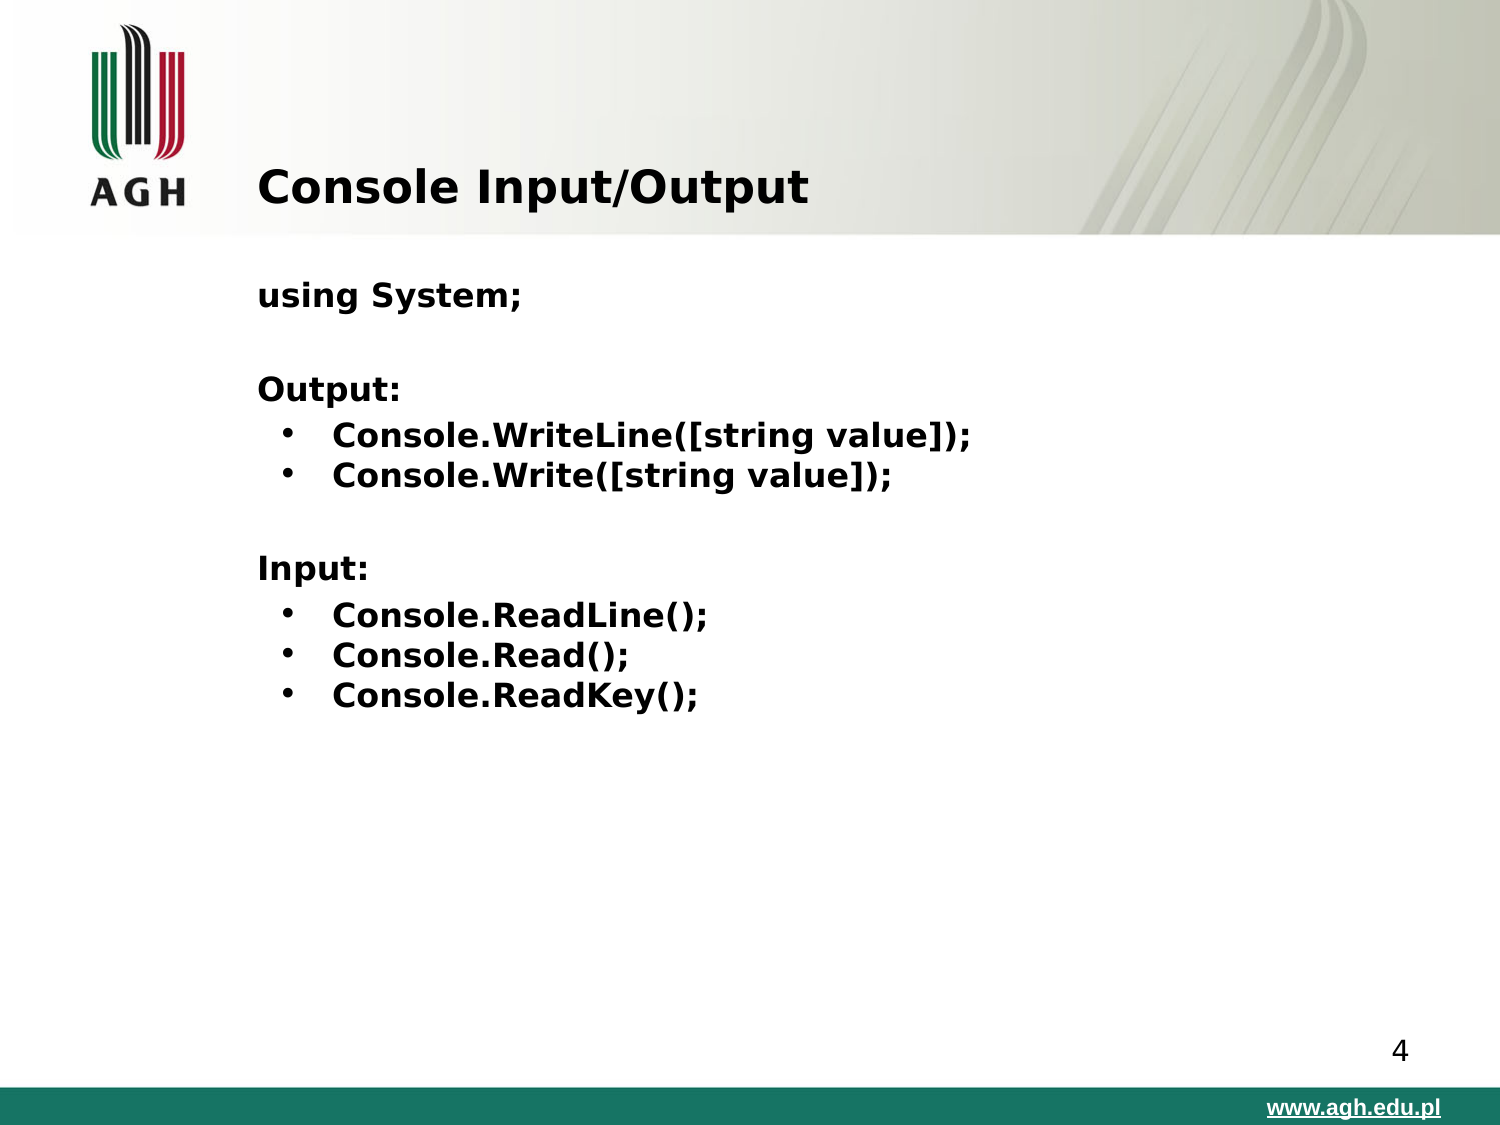

# Console Input/Output
using System;

Output:
Console.WriteLine([string value]);
Console.Write([string value]);

Input:
Console.ReadLine();
Console.Read();
Console.ReadKey();

4
www.agh.edu.pl